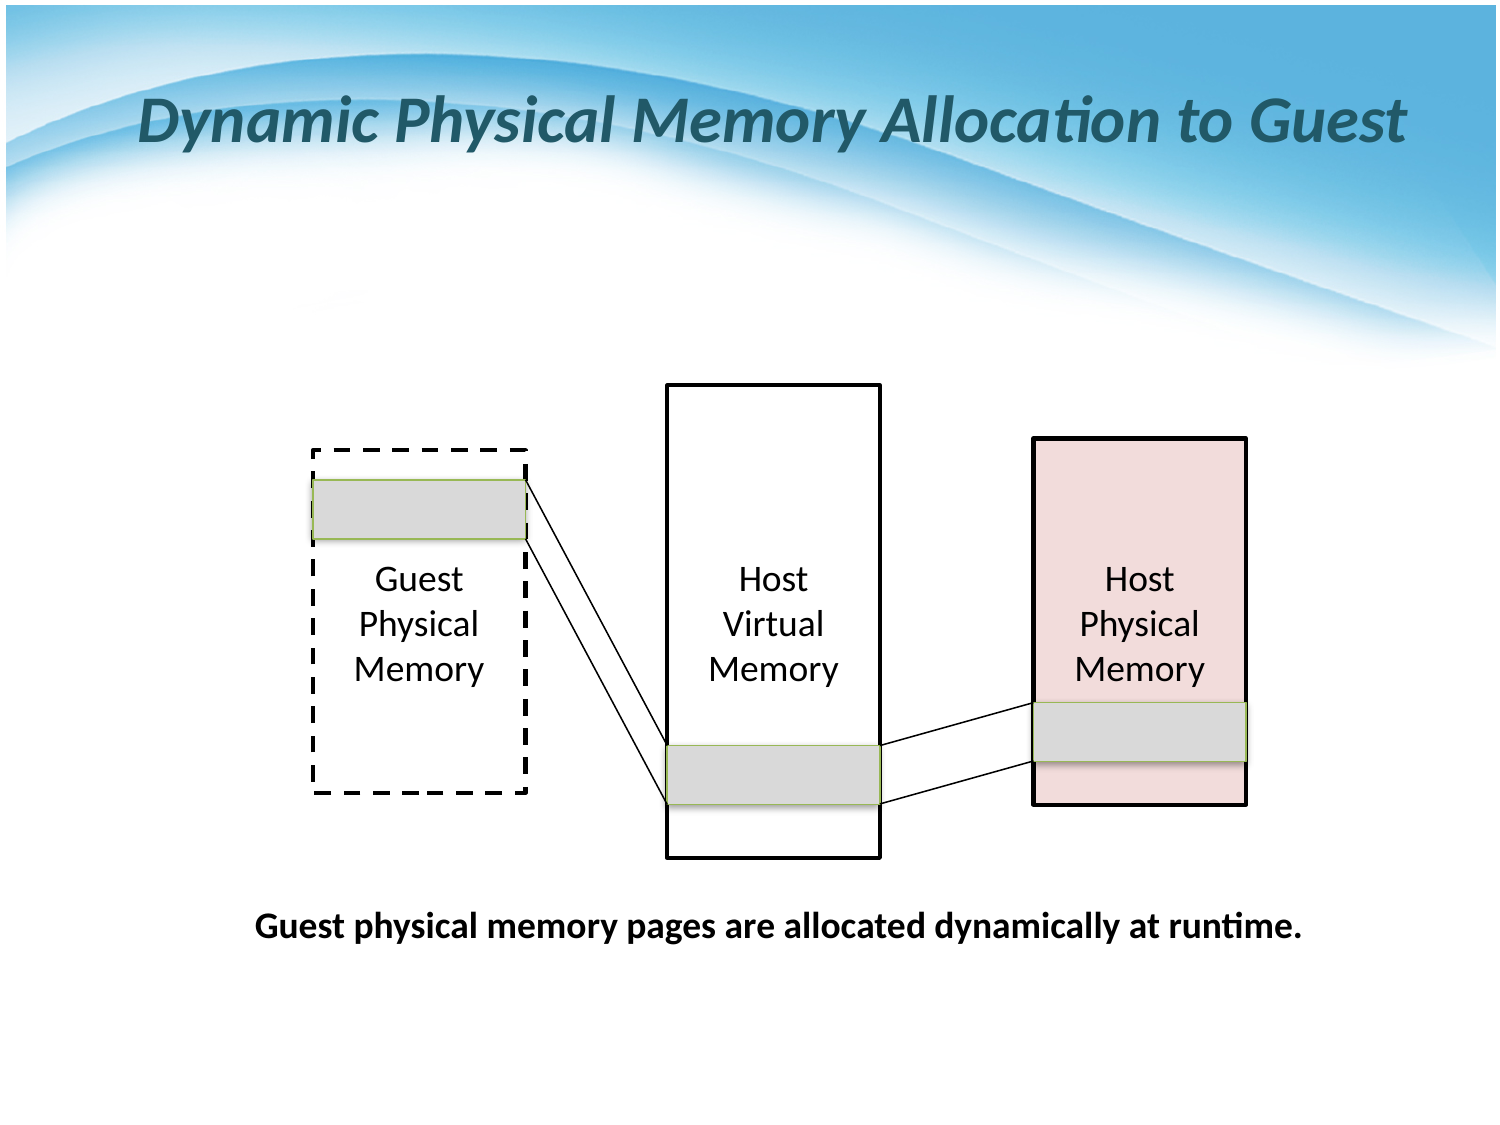

# Dynamic Physical Memory Allocation to Guest
Host
Virtual
Memory
Host
Physical
Memory
Guest
Physical
Memory

Guest physical memory pages are allocated dynamically at runtime.